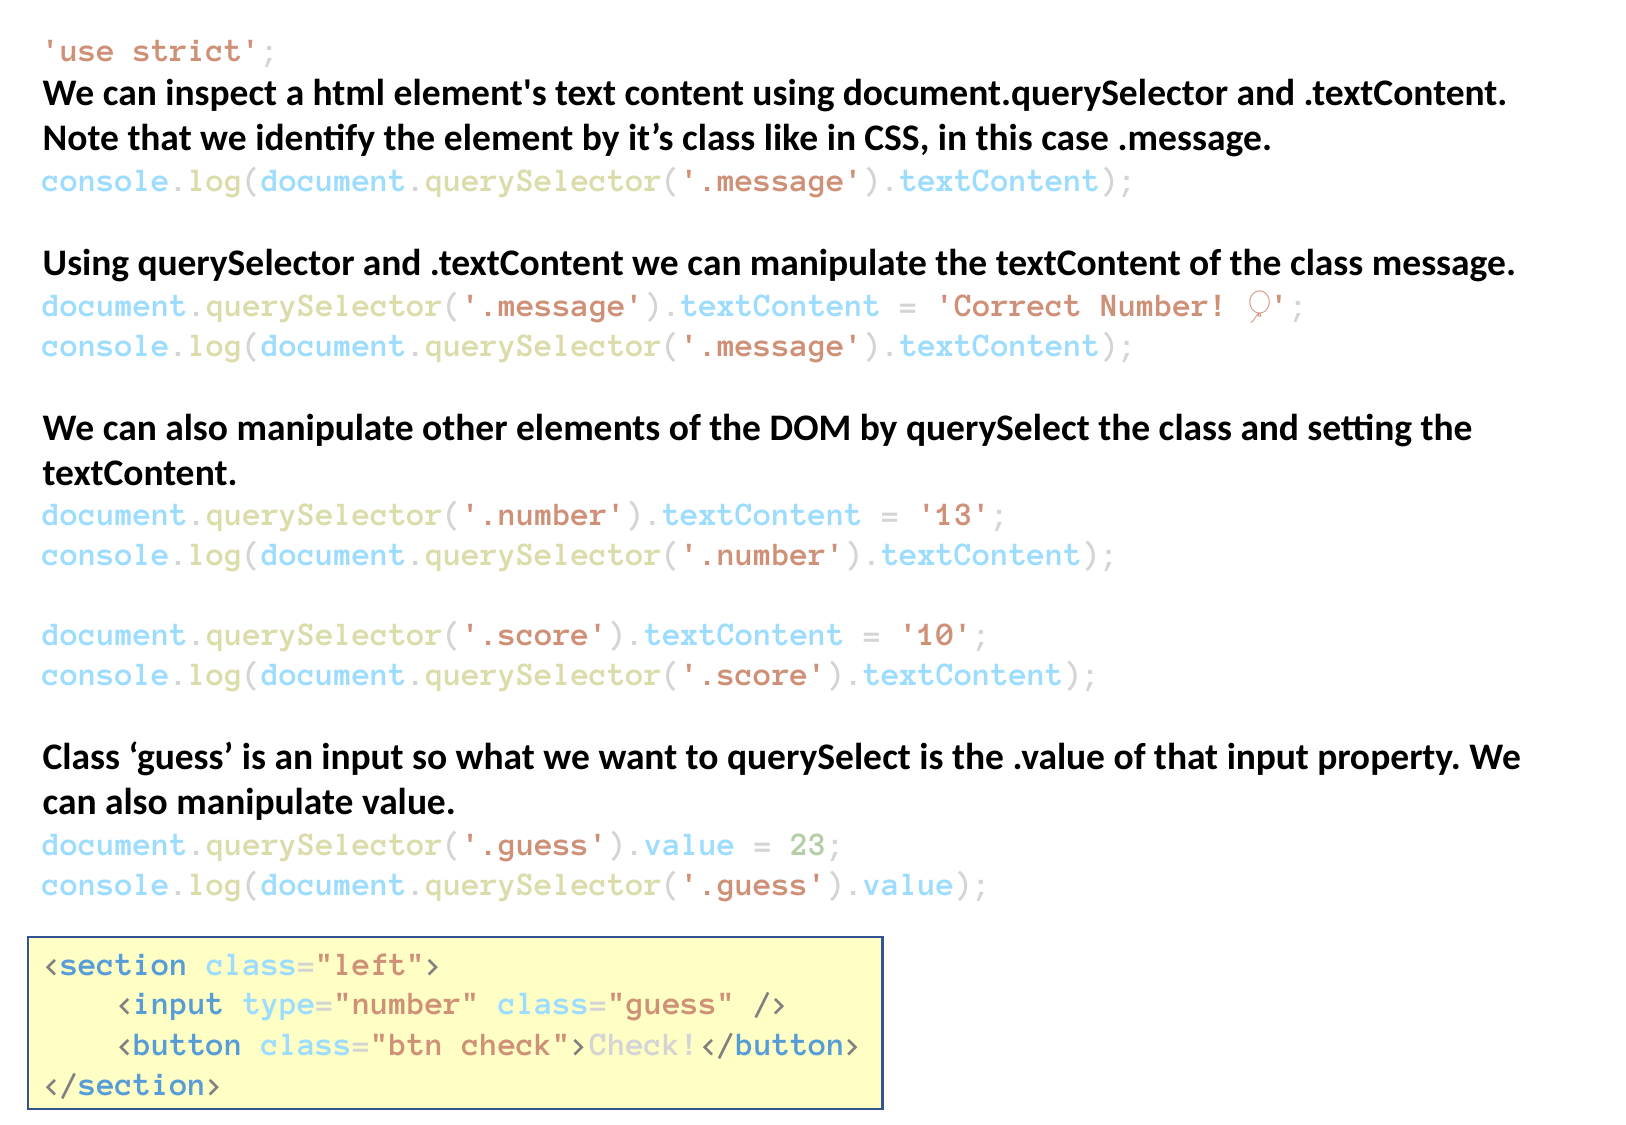

'use strict';
We can inspect a html element's text content using document.querySelector and .textContent.
Note that we identify the element by it’s class like in CSS, in this case .message.
console.log(document.querySelector('.message').textContent);
Using querySelector and .textContent we can manipulate the textContent of the class message.
document.querySelector('.message').textContent = 'Correct Number! 🎈';
console.log(document.querySelector('.message').textContent);

We can also manipulate other elements of the DOM by querySelect the class and setting the textContent.
document.querySelector('.number').textContent = '13';
console.log(document.querySelector('.number').textContent);
document.querySelector('.score').textContent = '10';
console.log(document.querySelector('.score').textContent);
Class ‘guess’ is an input so what we want to querySelect is the .value of that input property. We can also manipulate value.
document.querySelector('.guess').value = 23;
console.log(document.querySelector('.guess').value);

<section class="left">
    <input type="number" class="guess" />
    <button class="btn check">Check!</button>
</section>